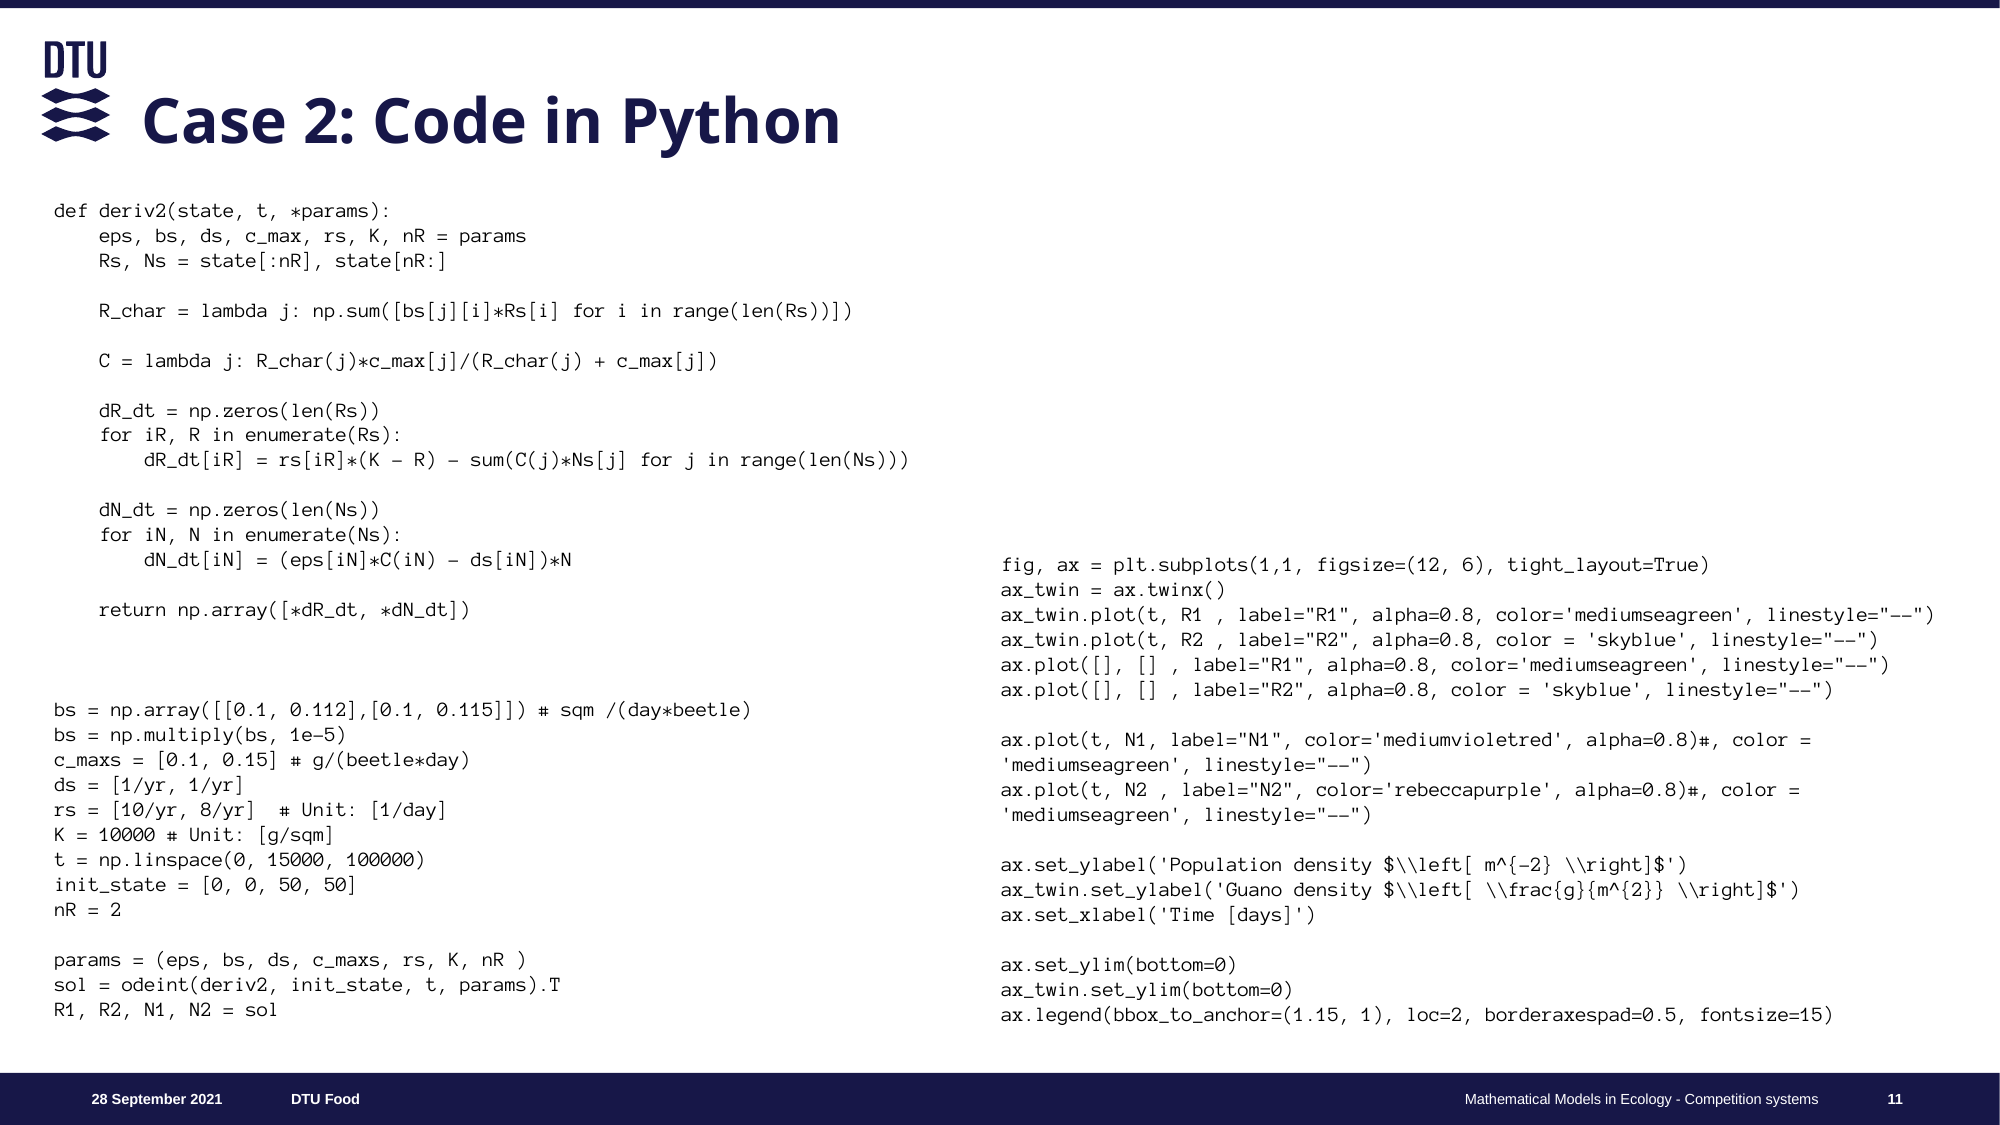

# Case 2: Code in Python
def deriv2(state, t, *params):
    eps, bs, ds, c_max, rs, K, nR = params
    Rs, Ns = state[:nR], state[nR:]

    R_char = lambda j: np.sum([bs[j][i]*Rs[i] for i in range(len(Rs))])

    C = lambda j: R_char(j)*c_max[j]/(R_char(j) + c_max[j])

    dR_dt = np.zeros(len(Rs))
    for iR, R in enumerate(Rs):
        dR_dt[iR] = rs[iR]*(K - R) - sum(C(j)*Ns[j] for j in range(len(Ns)))

    dN_dt = np.zeros(len(Ns))
    for iN, N in enumerate(Ns):
        dN_dt[iN] = (eps[iN]*C(iN) - ds[iN])*N

    return np.array([*dR_dt, *dN_dt])

bs = np.array([[0.1, 0.112],[0.1, 0.115]]) # sqm /(day*beetle)
bs = np.multiply(bs, 1e-5)
c_maxs = [0.1, 0.15] # g/(beetle*day)
ds = [1/yr, 1/yr]
rs = [10/yr, 8/yr]  # Unit: [1/day]
K = 10000 # Unit: [g/sqm]
t = np.linspace(0, 15000, 100000)
init_state = [0, 0, 50, 50]
nR = 2

params = (eps, bs, ds, c_maxs, rs, K, nR )
sol = odeint(deriv2, init_state, t, params).T
R1, R2, N1, N2 = sol
fig, ax = plt.subplots(1,1, figsize=(12, 6), tight_layout=True)
ax_twin = ax.twinx()
ax_twin.plot(t, R1 , label="R1", alpha=0.8, color='mediumseagreen', linestyle="--")
ax_twin.plot(t, R2 , label="R2", alpha=0.8, color = 'skyblue', linestyle="--")
ax.plot([], [] , label="R1", alpha=0.8, color='mediumseagreen', linestyle="--")
ax.plot([], [] , label="R2", alpha=0.8, color = 'skyblue', linestyle="--")

ax.plot(t, N1, label="N1", color='mediumvioletred', alpha=0.8)#, color = 'mediumseagreen', linestyle="--")
ax.plot(t, N2 , label="N2", color='rebeccapurple', alpha=0.8)#, color = 'mediumseagreen', linestyle="--")

ax.set_ylabel('Population density $\\left[ m^{-2} \\right]$')
ax_twin.set_ylabel('Guano density $\\left[ \\frac{g}{m^{2}} \\right]$')
ax.set_xlabel('Time [days]')

ax.set_ylim(bottom=0)
ax_twin.set_ylim(bottom=0)
ax.legend(bbox_to_anchor=(1.15, 1), loc=2, borderaxespad=0.5, fontsize=15)
11
Mathematical Models in Ecology - Competition